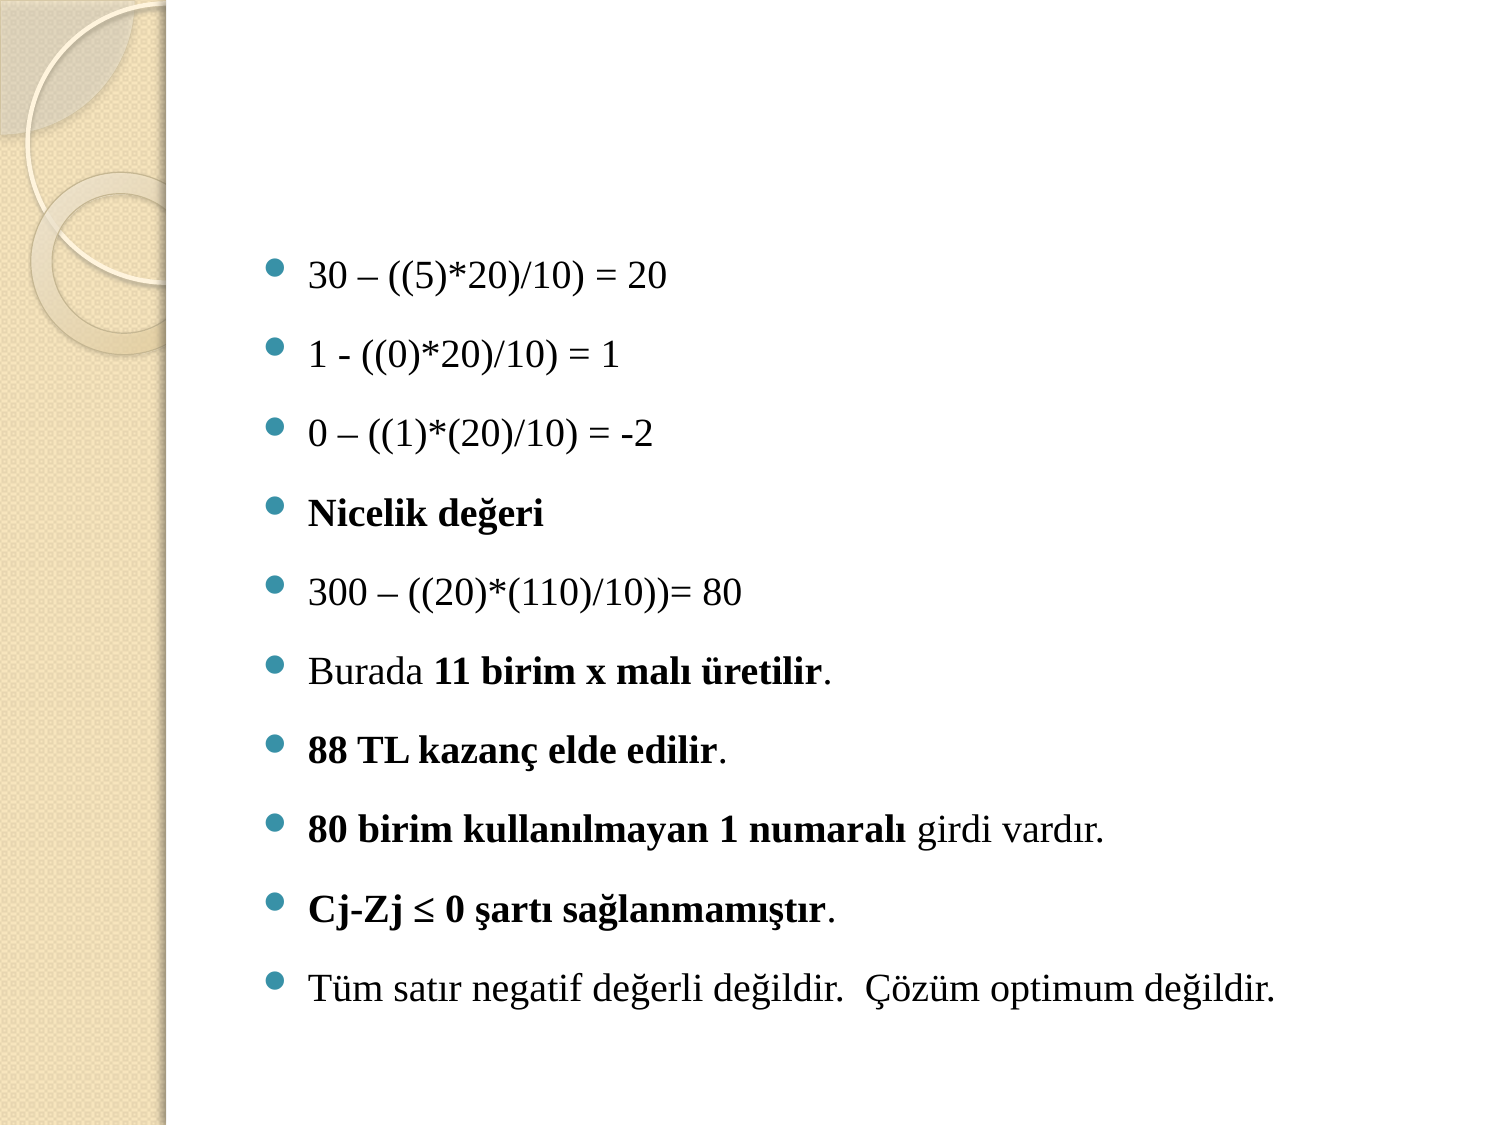

30 – ((5)*20)/10) = 20
1 - ((0)*20)/10) = 1
0 – ((1)*(20)/10) = -2
Nicelik değeri
300 – ((20)*(110)/10))= 80
Burada 11 birim x malı üretilir.
88 TL kazanç elde edilir.
80 birim kullanılmayan 1 numaralı girdi vardır.
Cj-Zj ≤ 0 şartı sağlanmamıştır.
Tüm satır negatif değerli değildir.  Çözüm optimum değildir.